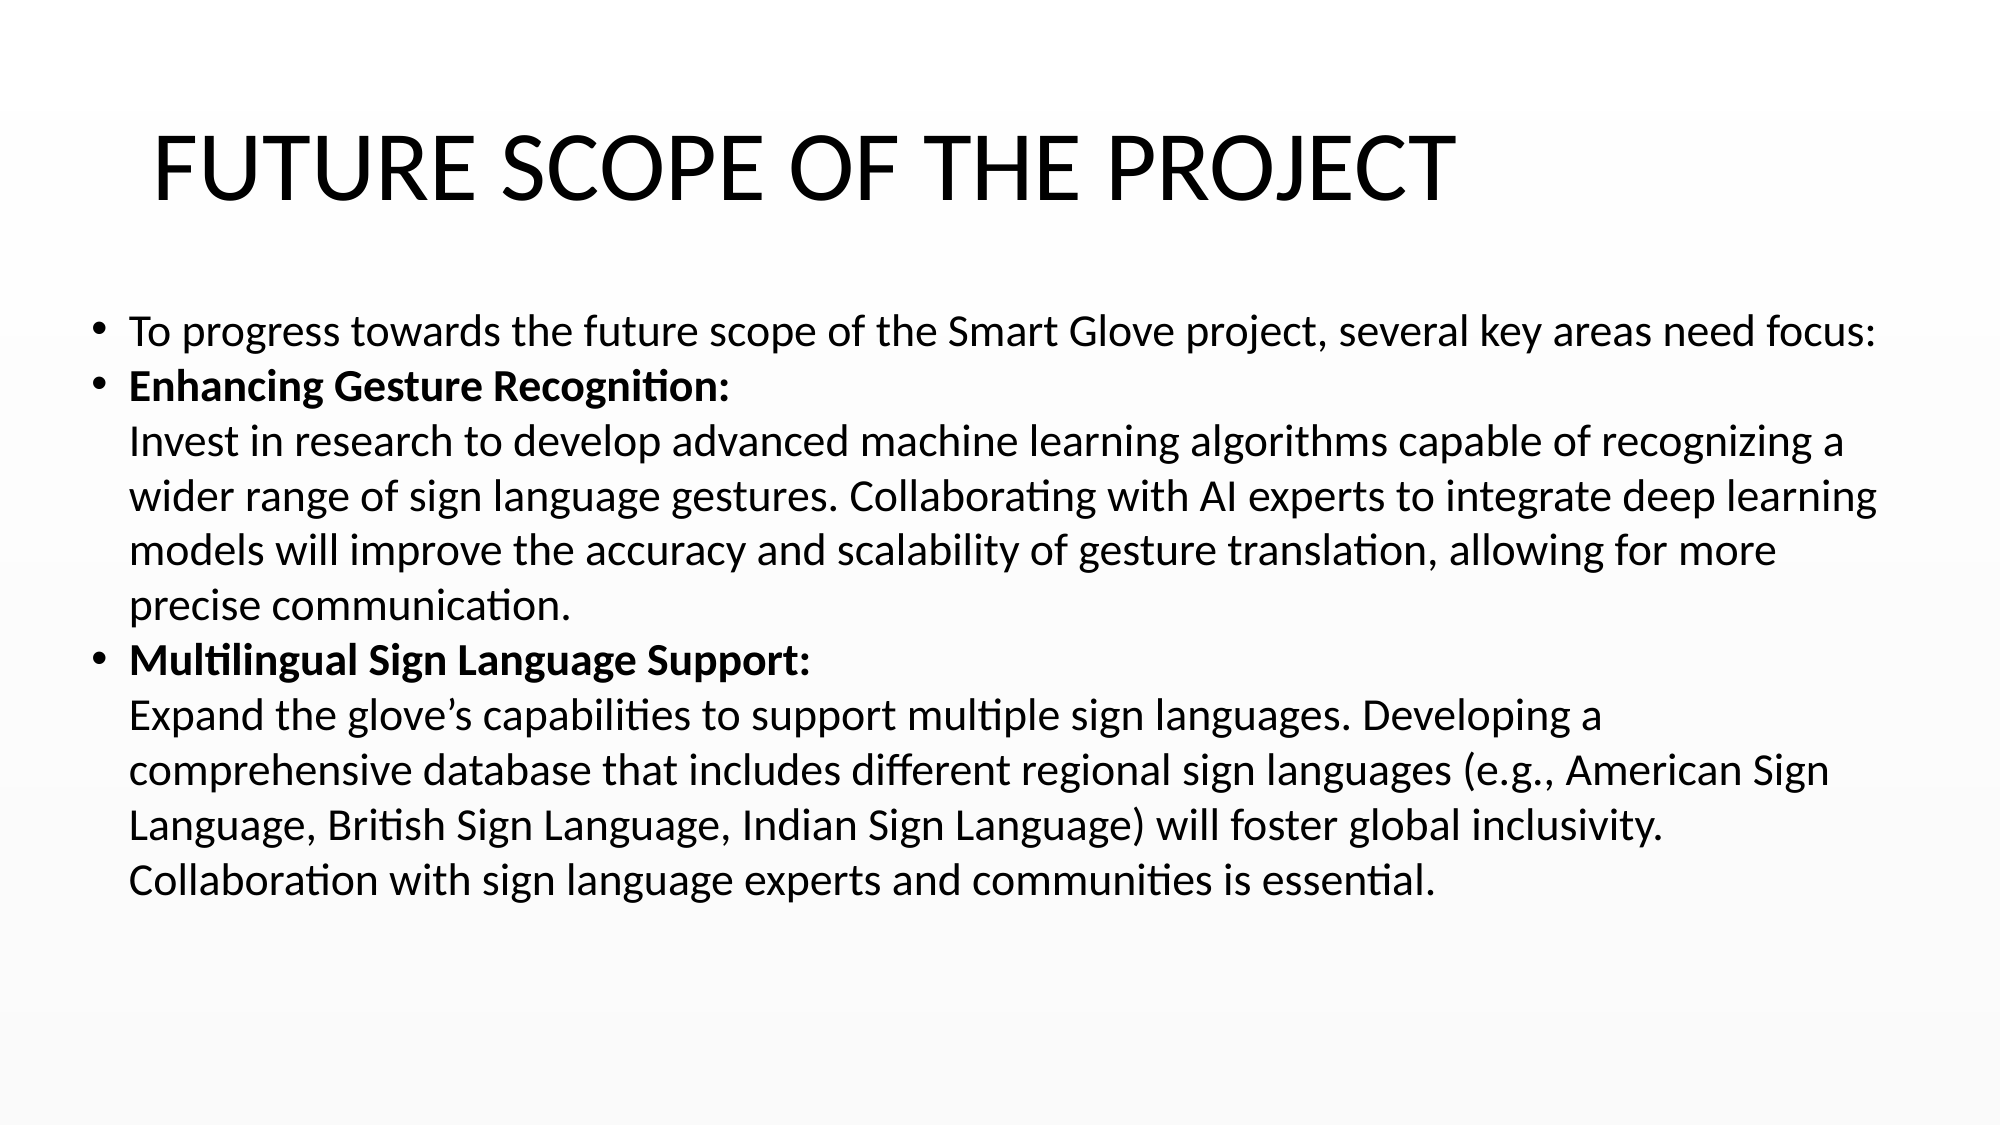

# FUTURE SCOPE OF THE PROJECT
To progress towards the future scope of the Smart Glove project, several key areas need focus:
Enhancing Gesture Recognition:
Invest in research to develop advanced machine learning algorithms capable of recognizing a wider range of sign language gestures. Collaborating with AI experts to integrate deep learning models will improve the accuracy and scalability of gesture translation, allowing for more precise communication.
Multilingual Sign Language Support:
Expand the glove’s capabilities to support multiple sign languages. Developing a comprehensive database that includes different regional sign languages (e.g., American Sign Language, British Sign Language, Indian Sign Language) will foster global inclusivity. Collaboration with sign language experts and communities is essential.